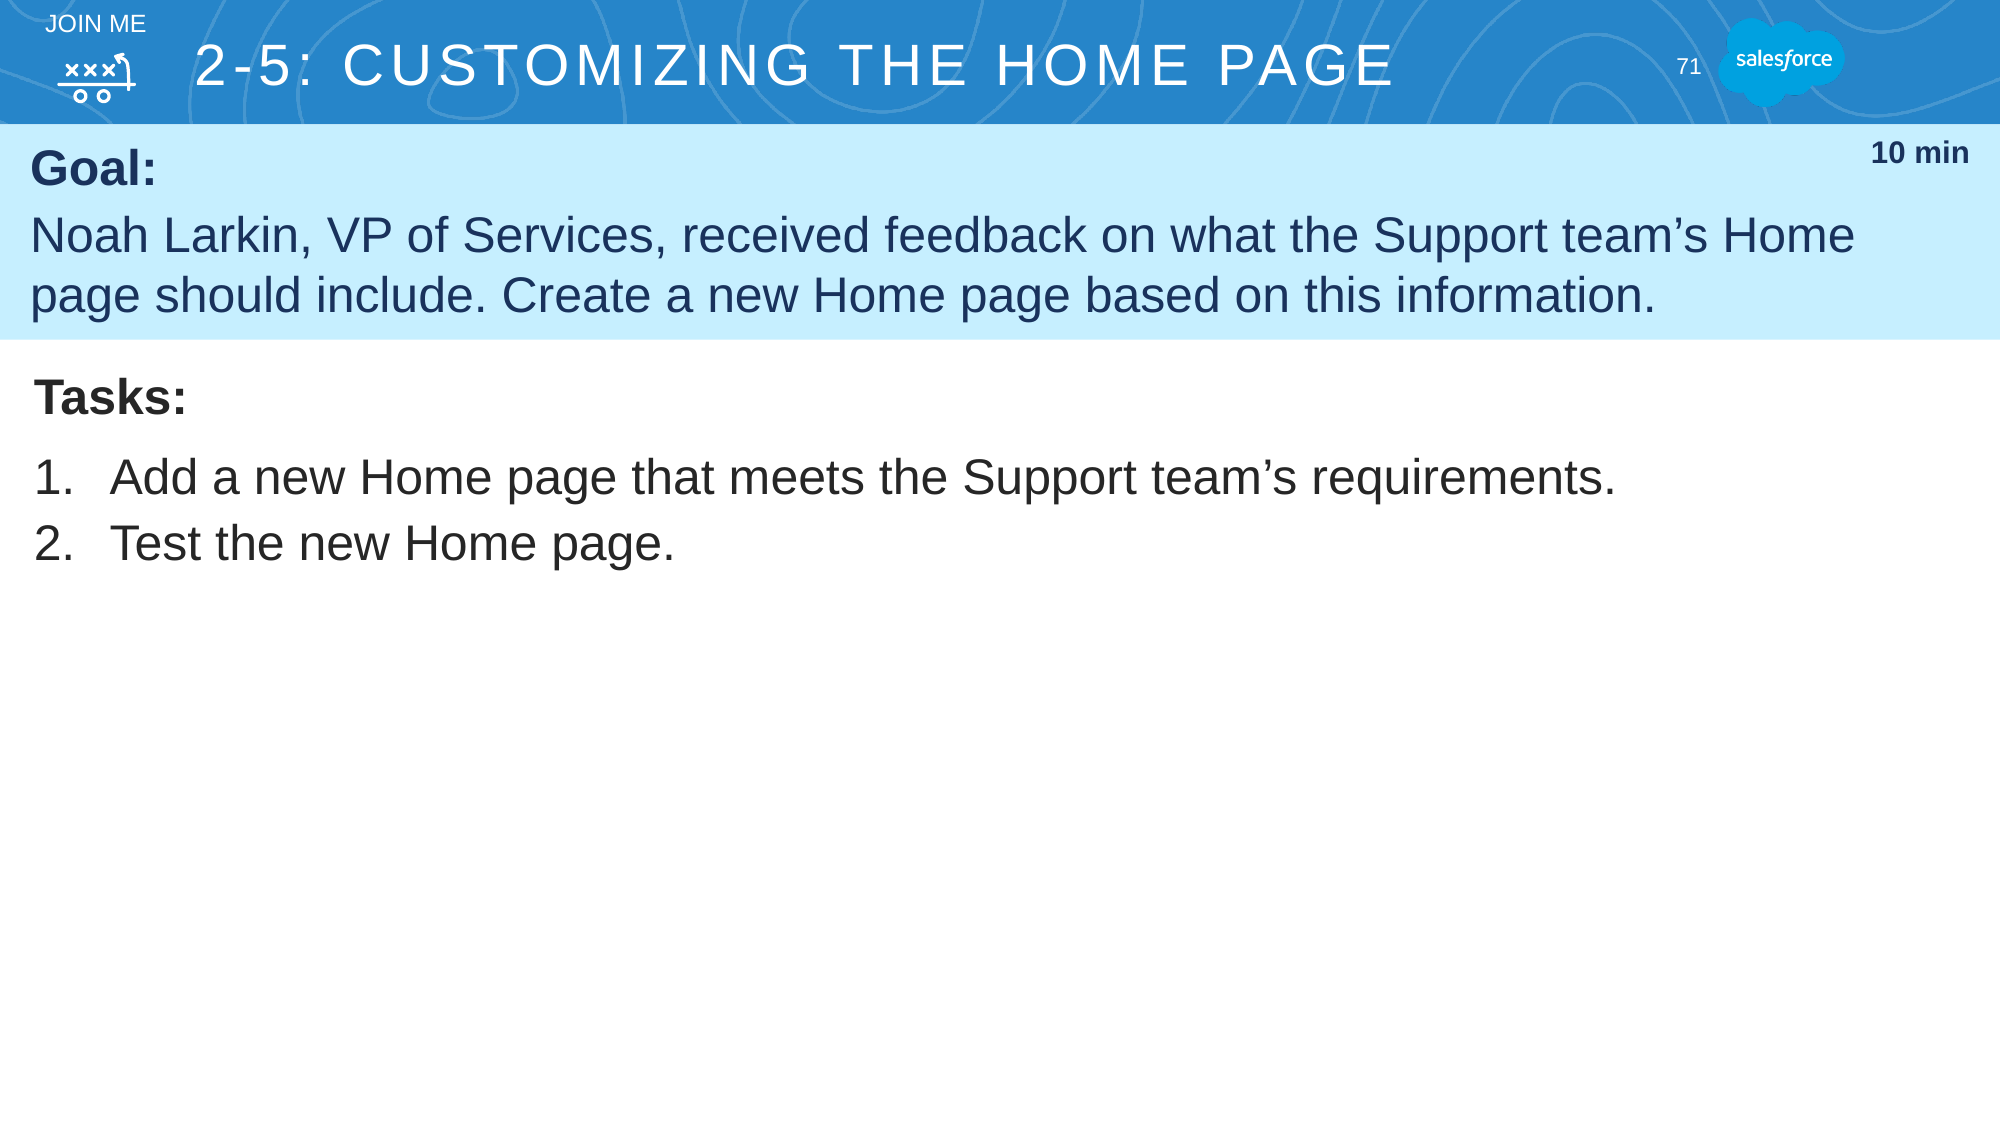

JOIN ME
# 2-5: Customizing the Home page
71
Goal:
Noah Larkin, VP of Services, received feedback on what the Support team’s Home page should include. Create a new Home page based on this information.
10 min
Tasks:
Add a new Home page that meets the Support team’s requirements.
Test the new Home page.